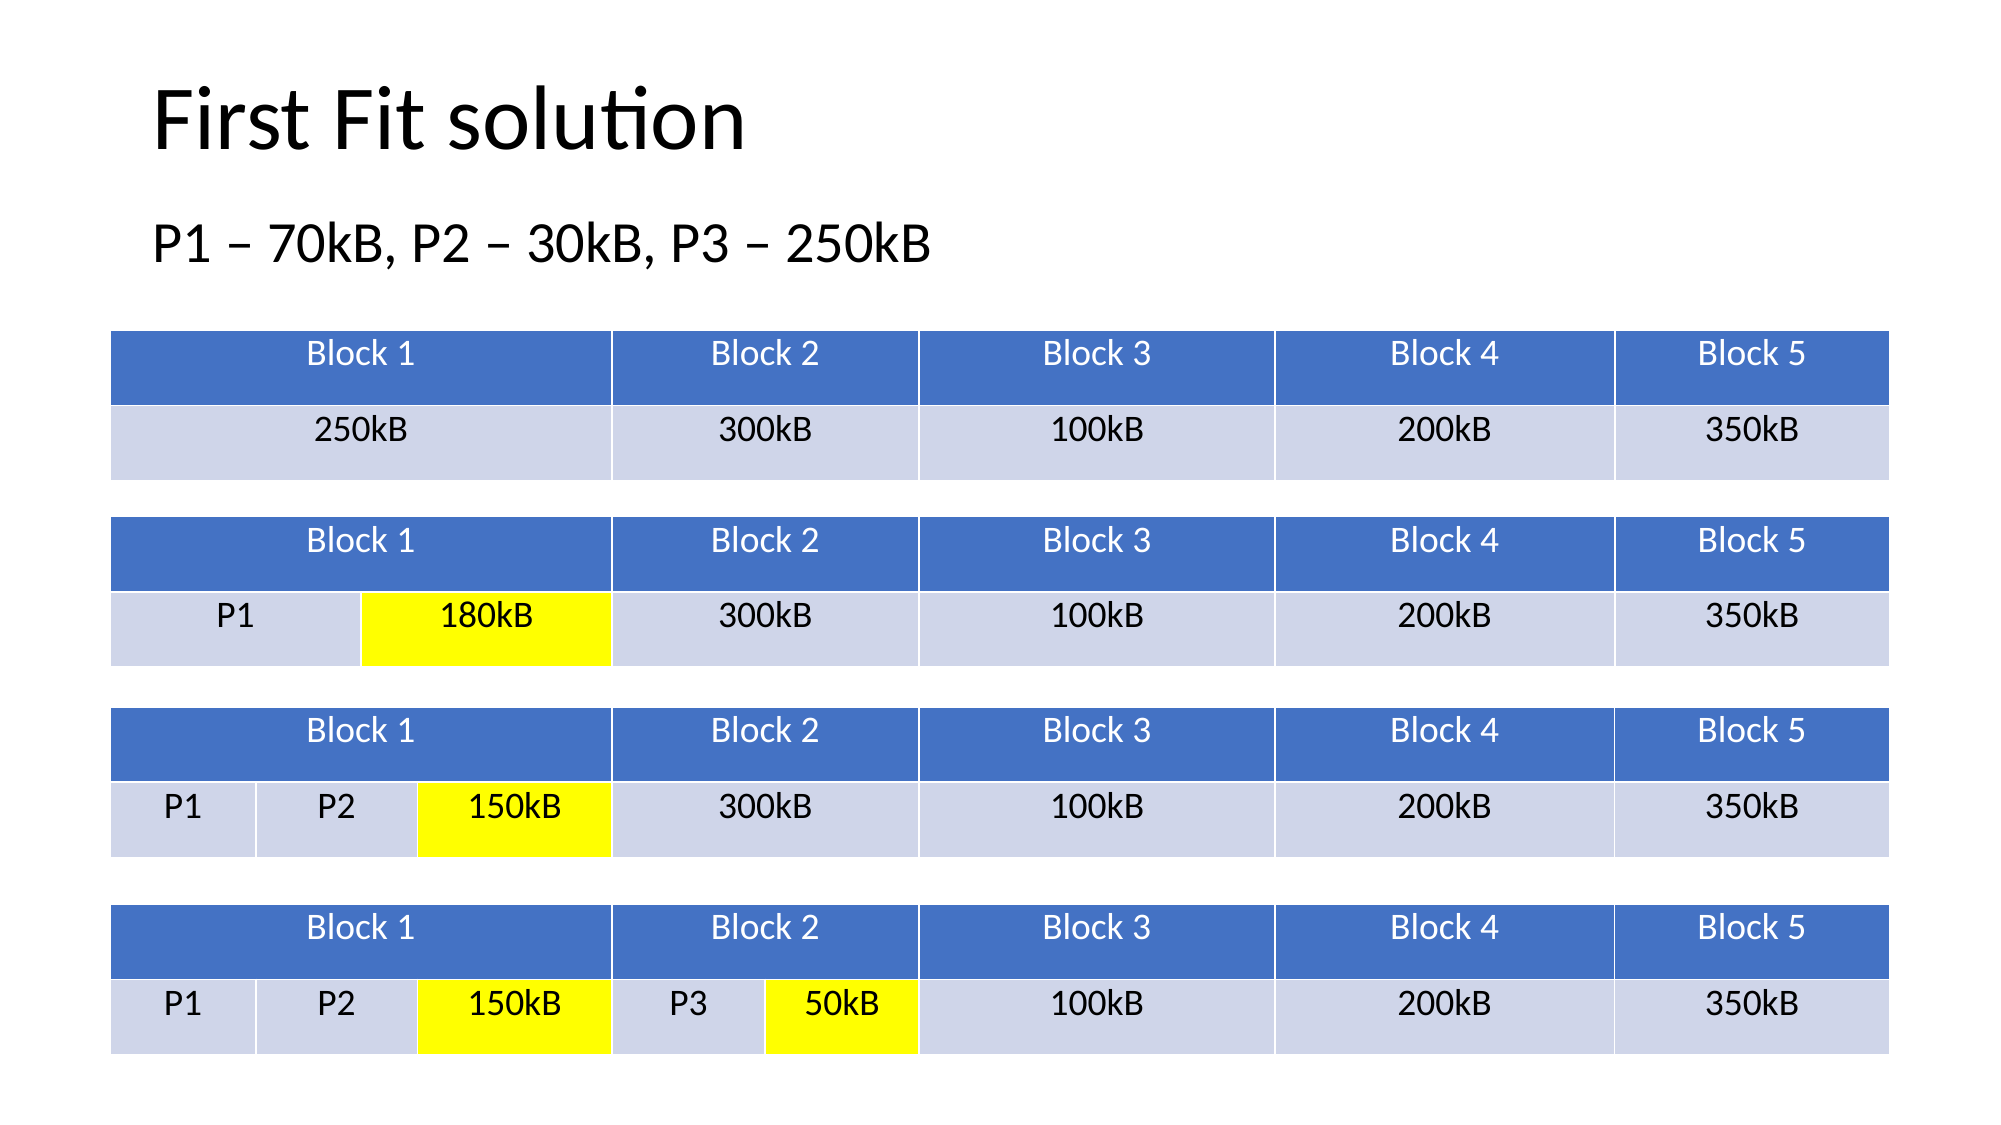

# First Fit solution
P1 – 70kB, P2 – 30kB, P3 – 250kB

| Block 1 | Block 2 | Block 3 | Block 4 | Block 5 |
| --- | --- | --- | --- | --- |
| 250kB | 300kB | 100kB | 200kB | 350kB |
| Block 1 |  | Block 2 | Block 3 | Block 4 | Block 5 |
| --- | --- | --- | --- | --- | --- |
| P1 | 180kB | 300kB | 100kB | 200kB | 350kB |
| Block 1 |  |  | Block 2 | Block 3 | Block 4 | Block 5 |
| --- | --- | --- | --- | --- | --- | --- |
| P1 | P2 | 150kB | 300kB | 100kB | 200kB | 350kB |
| Block 1 |  |  | Block 2 |  | Block 3 | Block 4 | Block 5 |
| --- | --- | --- | --- | --- | --- | --- | --- |
| P1 | P2 | 150kB | P3 | 50kB | 100kB | 200kB | 350kB |